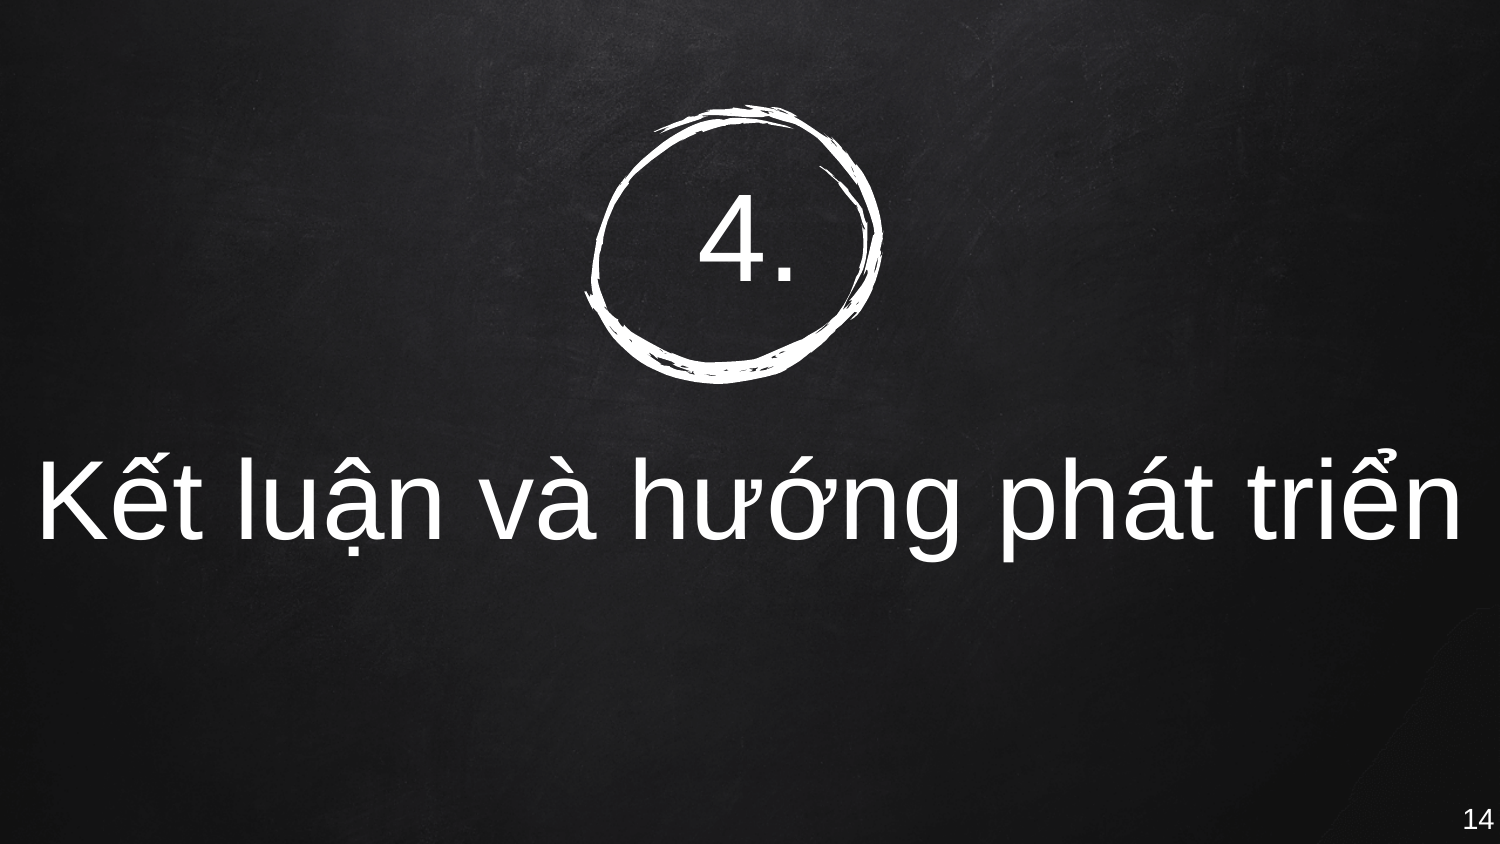

# 4.

Kết luận và hướng phát triển

14